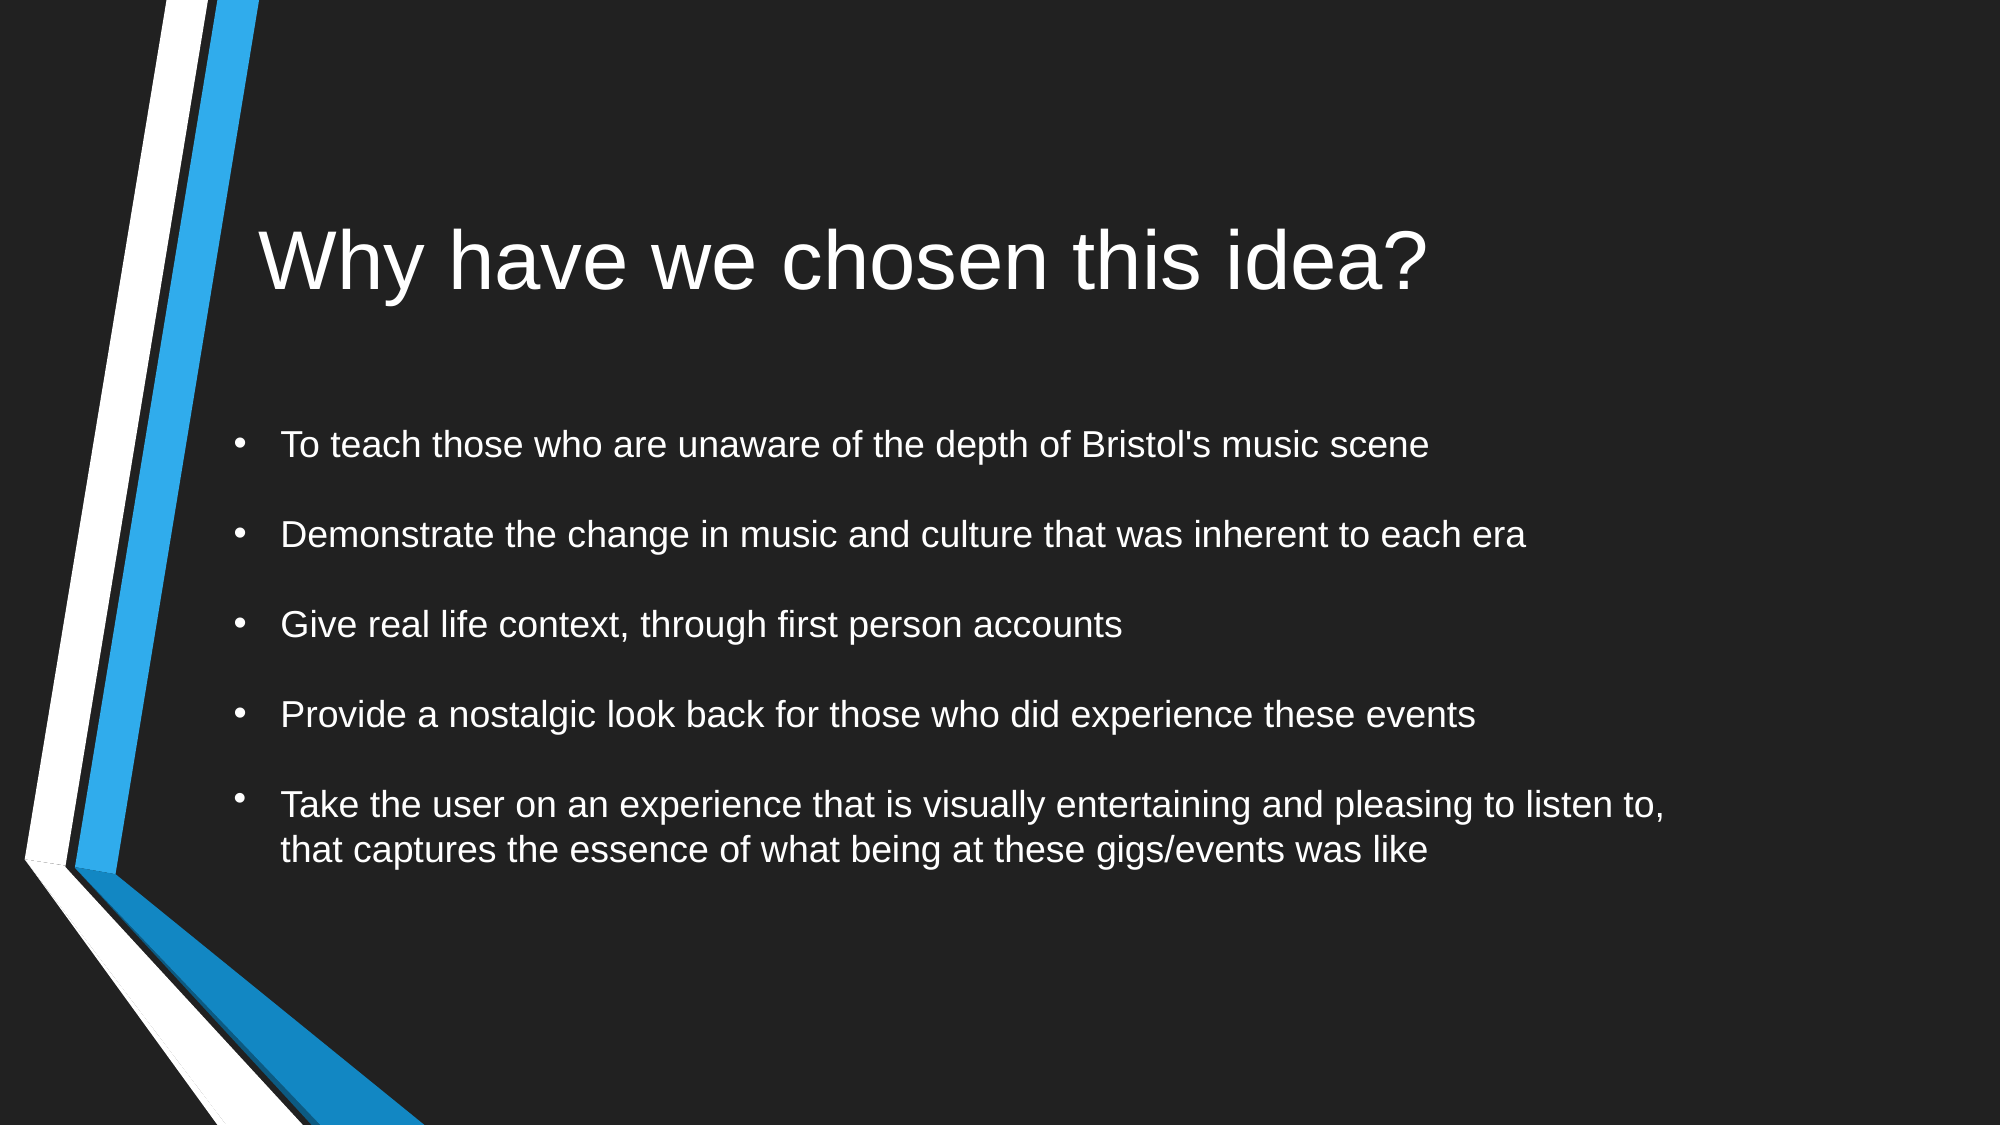

# Why have we chosen this idea?
To teach those who are unaware of the depth of Bristol's music scene

Demonstrate the change in music and culture that was inherent to each era

Give real life context, through first person accounts

Provide a nostalgic look back for those who did experience these events

Take the user on an experience that is visually entertaining and pleasing to listen to, that captures the essence of what being at these gigs/events was like